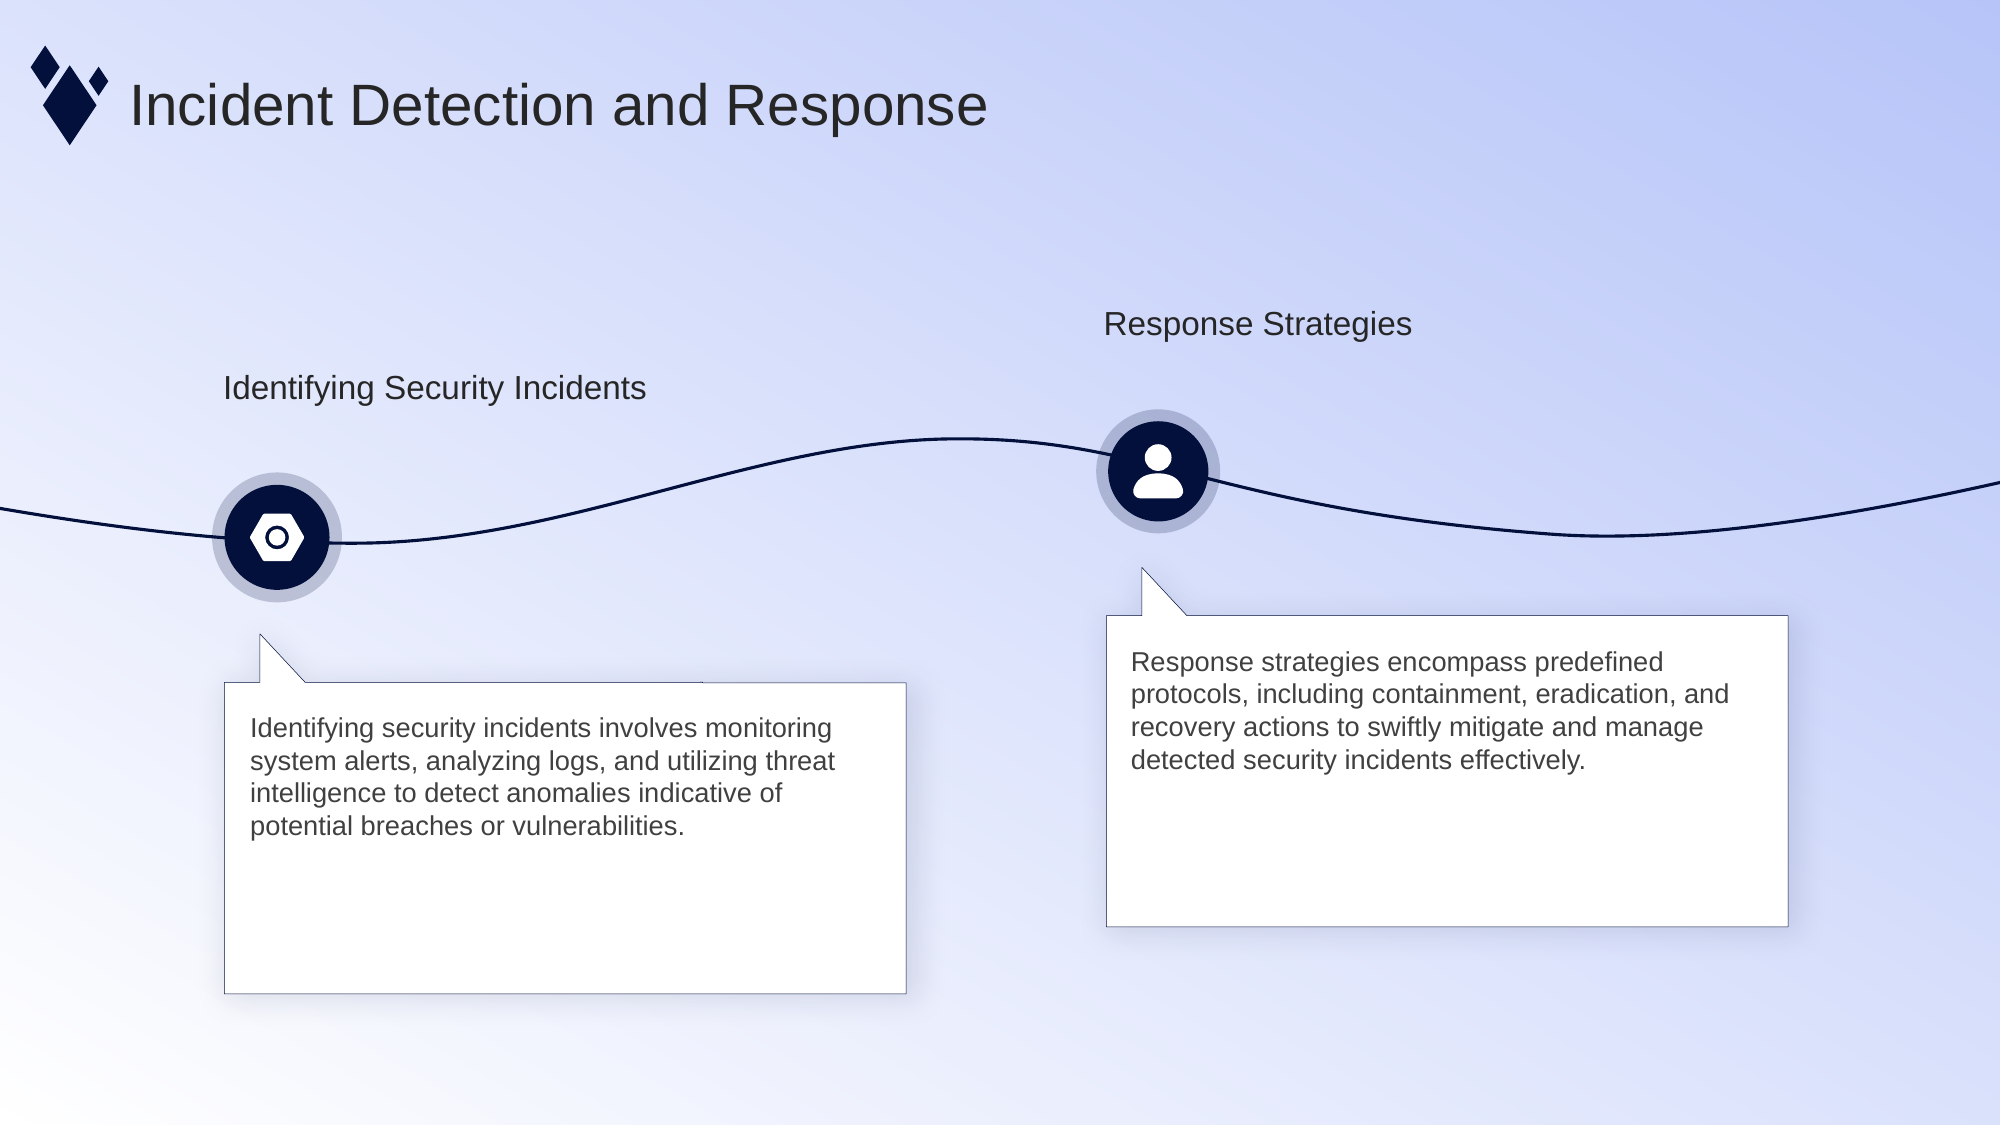

Incident Detection and Response

Response Strategies
Identifying Security Incidents

Response strategies encompass predefined protocols, including containment, eradication, and recovery actions to swiftly mitigate and manage detected security incidents effectively.
Identifying security incidents involves monitoring system alerts, analyzing logs, and utilizing threat intelligence to detect anomalies indicative of potential breaches or vulnerabilities.